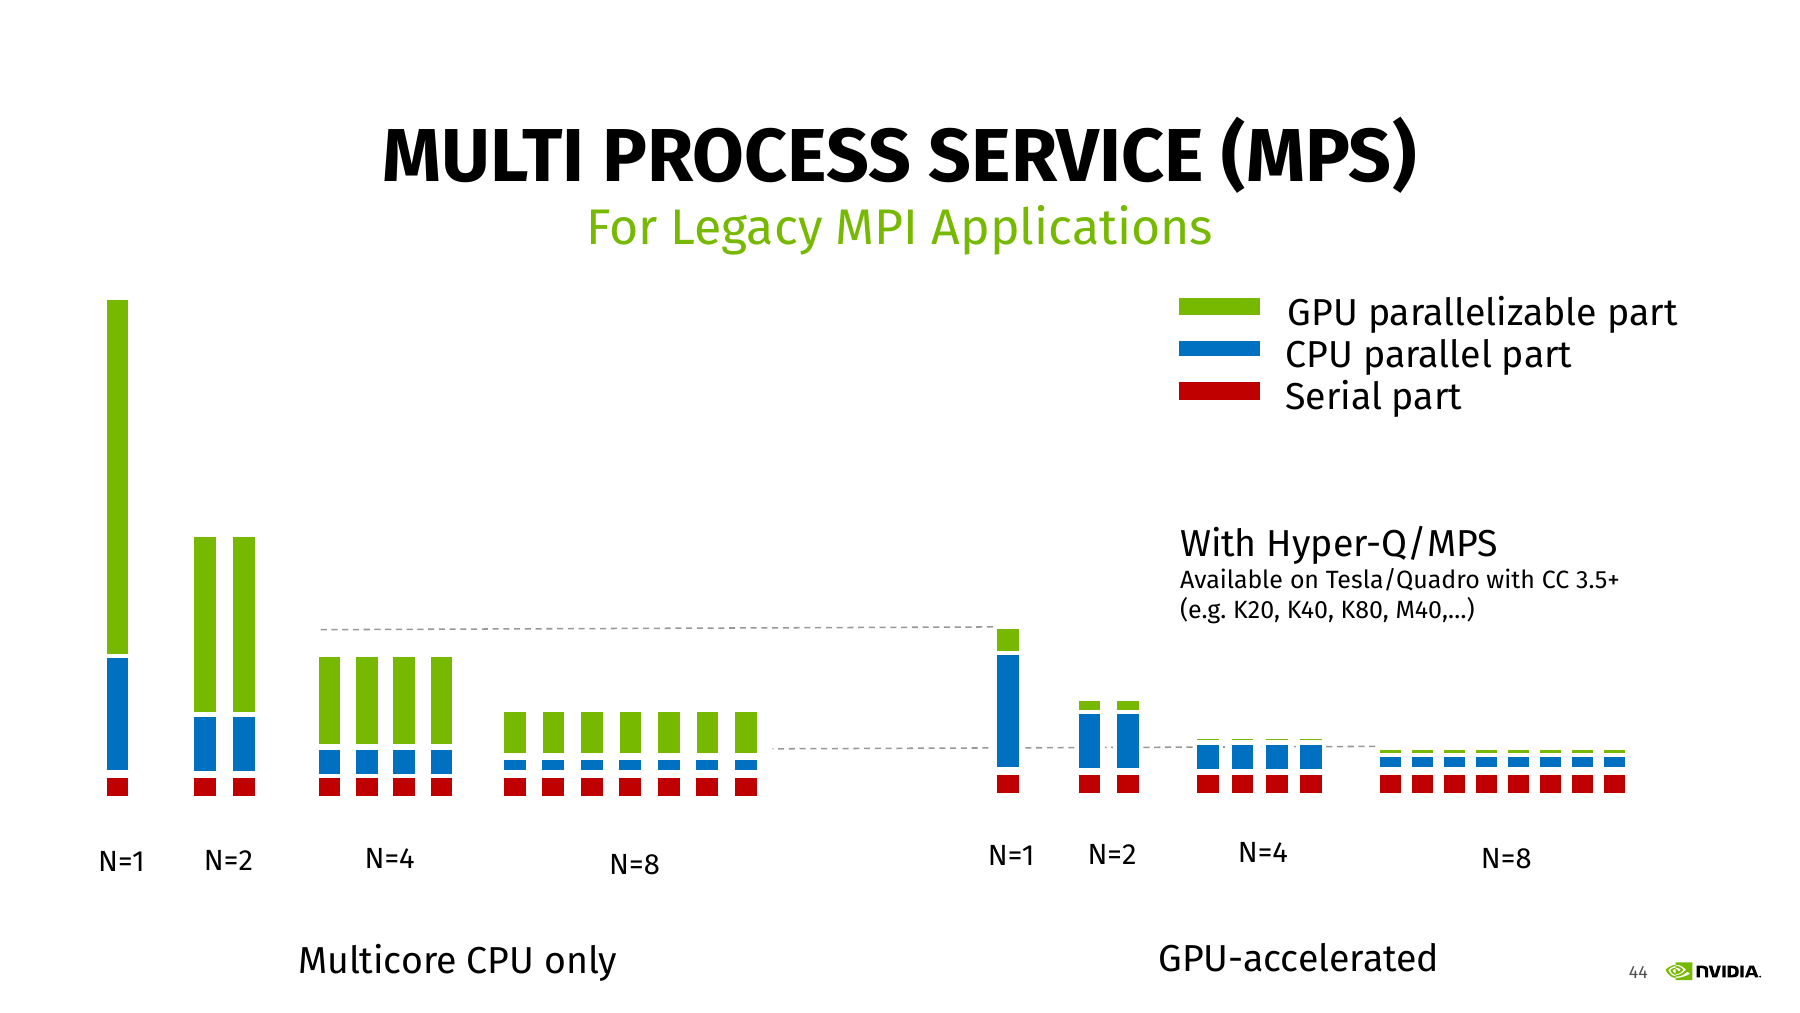

# MULTI Process Service (MPS)
For Legacy MPI Applications
GPU parallelizable part

CPU parallel part

Serial part

N=1
With Hyper-Q/MPS
Available on Tesla/Quadro with CC 3.5+
(e.g. K20, K40, K80, M40,…)

N=4
N=2
N=8

N=2

N=1
GPU-accelerated

N=4

N=8
Multicore CPU only
6/1/2016